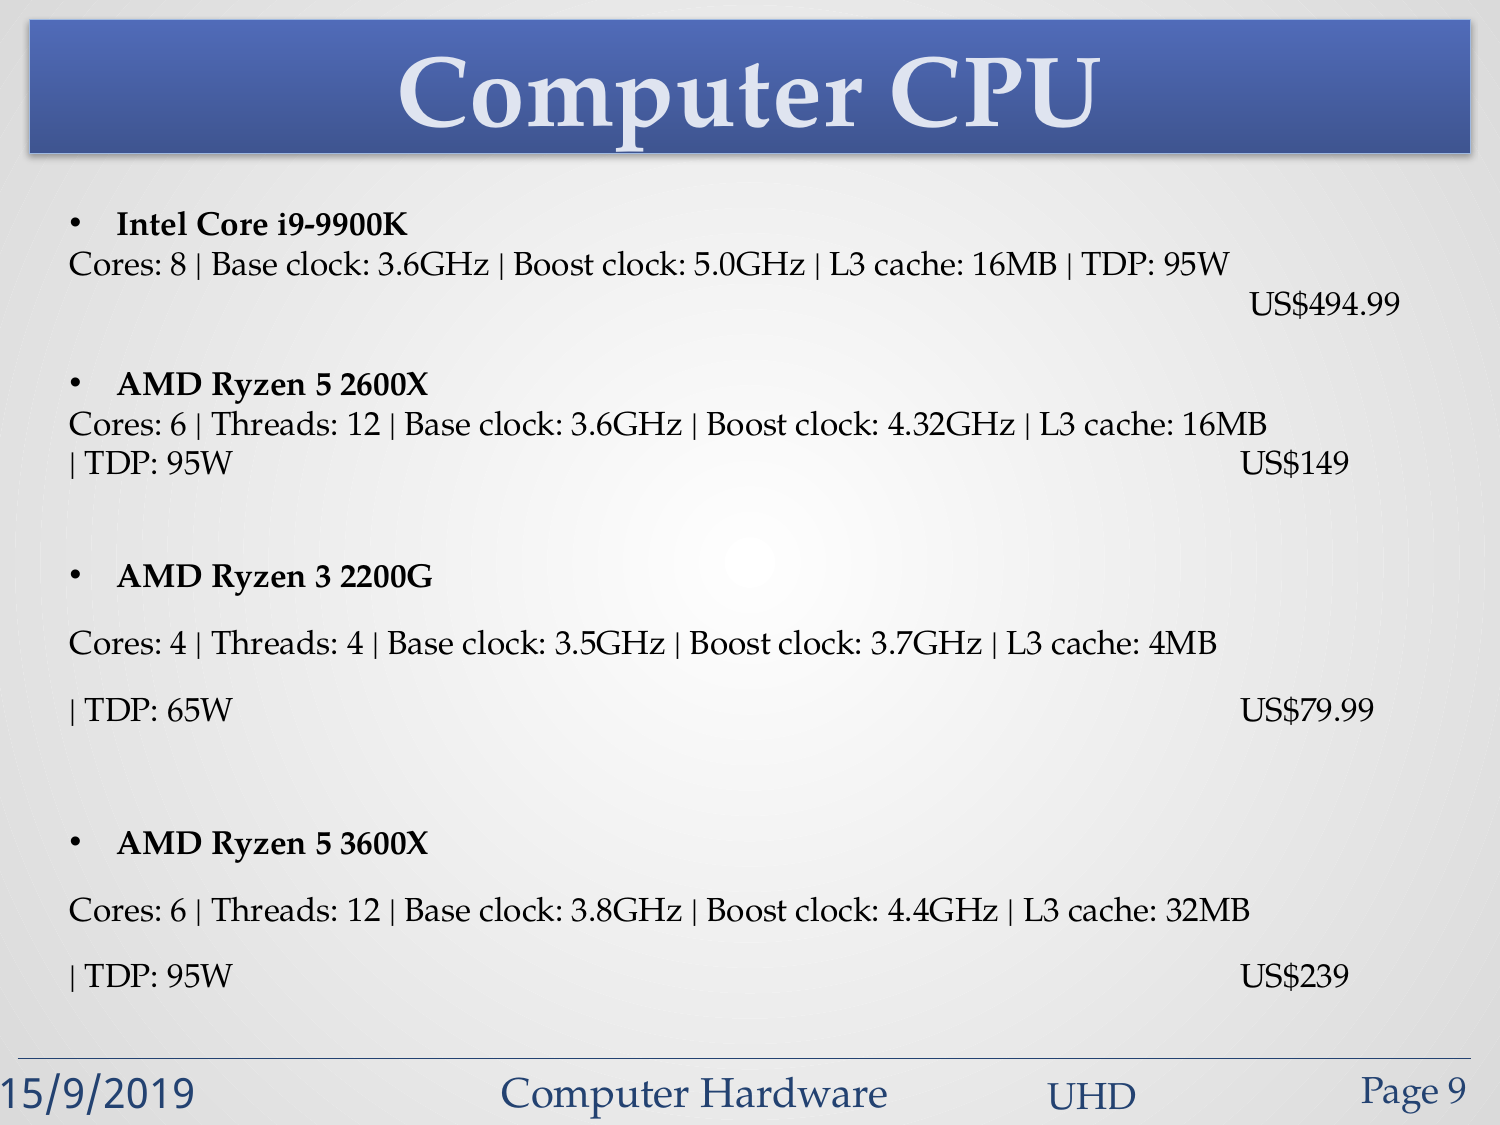

Computer CPU
Intel Core i9-9900K
Cores: 8 | Base clock: 3.6GHz | Boost clock: 5.0GHz | L3 cache: 16MB | TDP: 95W
                                                                                                                                               US$494.99

AMD Ryzen 5 2600X
Cores: 6 | Threads: 12 | Base clock: 3.6GHz | Boost clock: 4.32GHz | L3 cache: 16MB
| TDP: 95W                                                                                                                          US$149

AMD Ryzen 3 2200G
Cores: 4 | Threads: 4 | Base clock: 3.5GHz | Boost clock: 3.7GHz | L3 cache: 4MB
| TDP: 65W                                                                                                                          US$79.99

AMD Ryzen 5 3600X
Cores: 6 | Threads: 12 | Base clock: 3.8GHz | Boost clock: 4.4GHz | L3 cache: 32MB
| TDP: 95W                                                                                                                          US$239
Computer Hardware
Page 9
15/9/2019
UHD